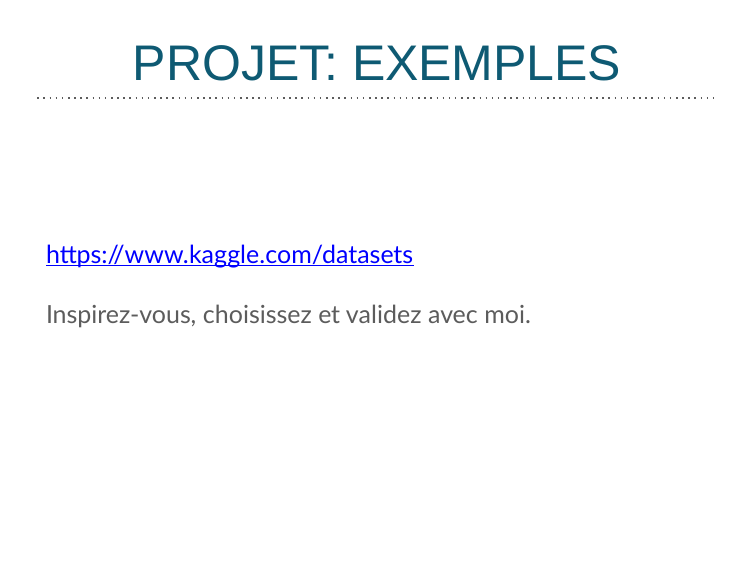

# PROJET: EXEMPLES
Exemples

https://www.kaggle.com/datasets

Inspirez-vous, choisissez et validez avec moi.